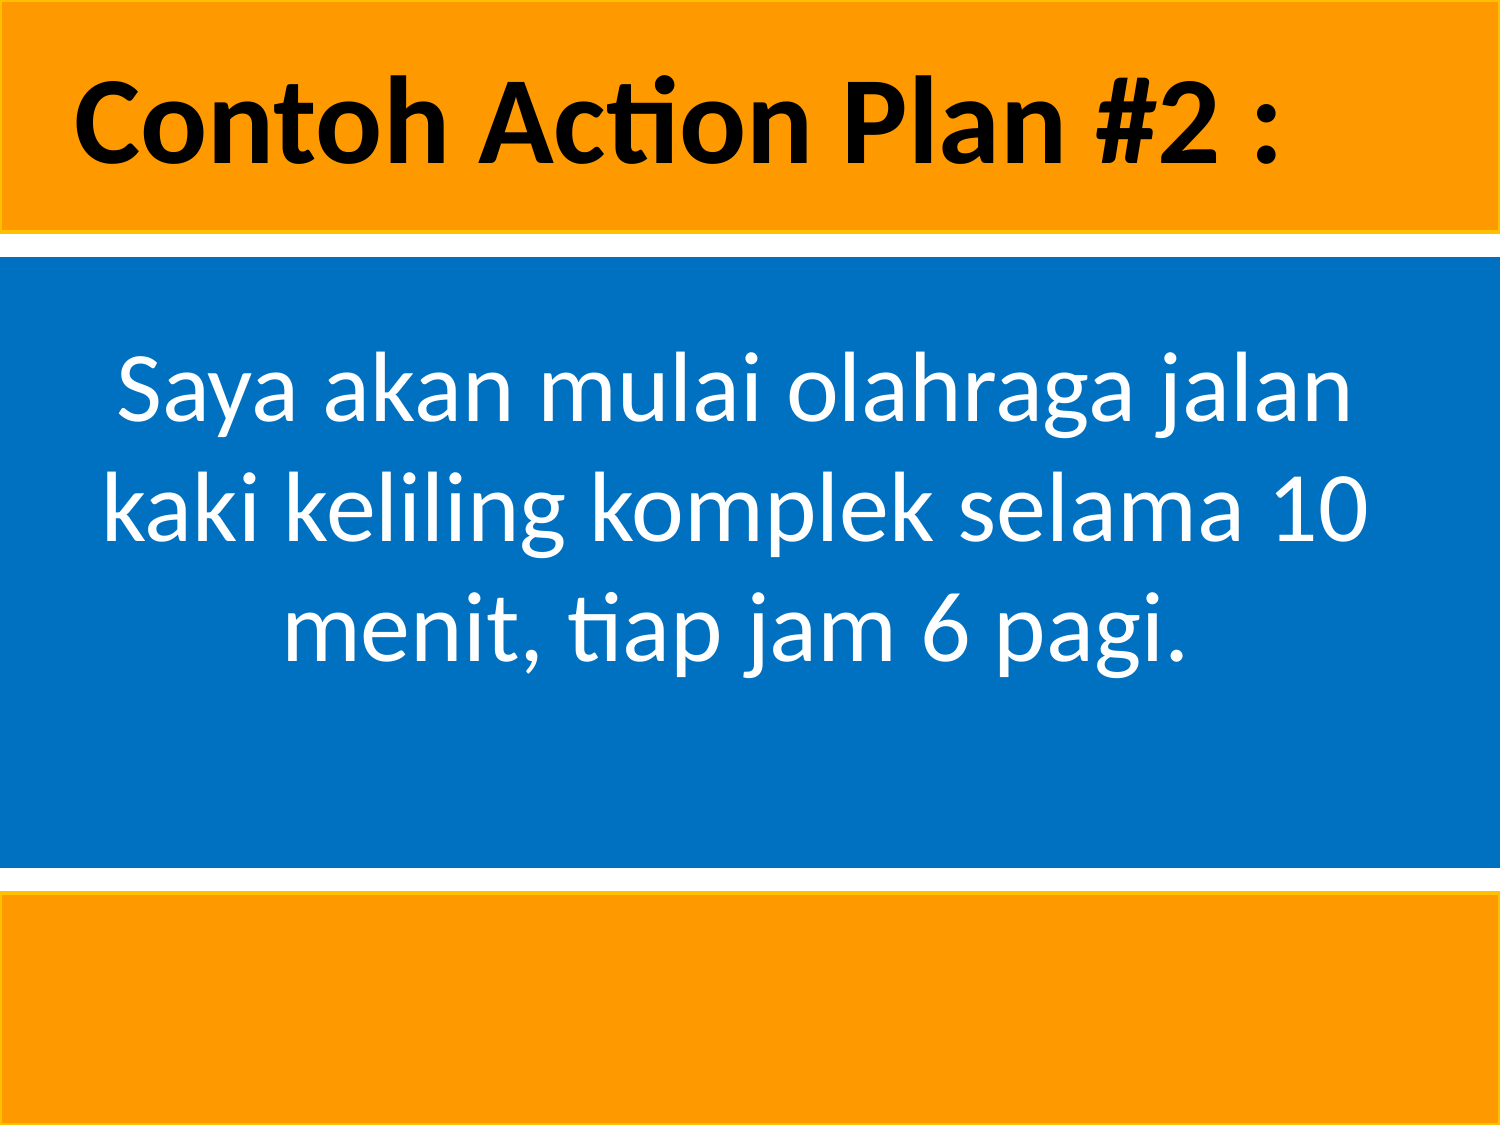

Contoh Action Plan #2 :

Saya akan mulai olahraga jalan kaki keliling komplek selama 10 menit, tiap jam 6 pagi.